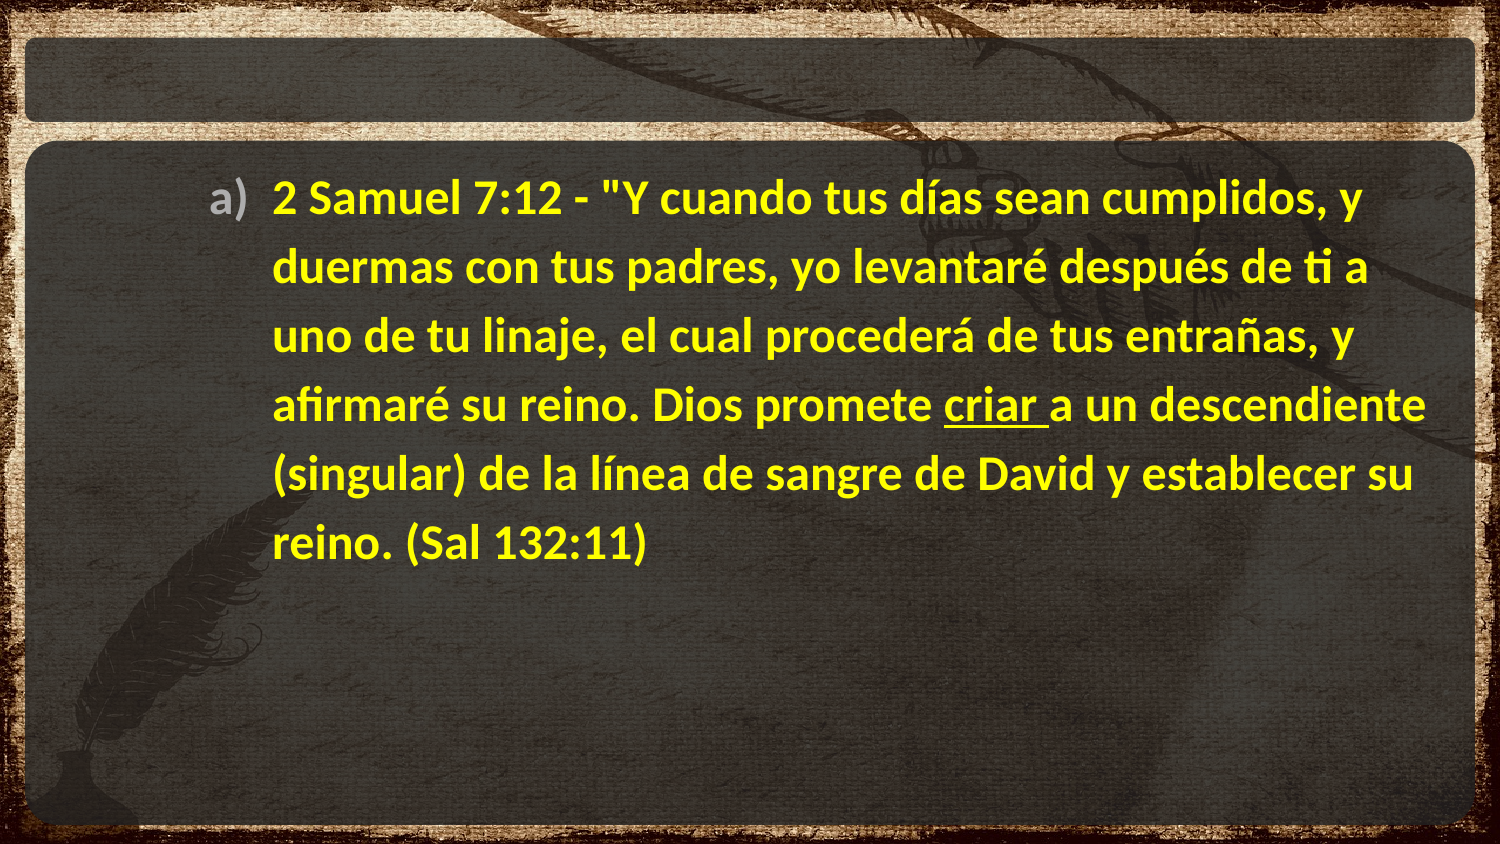

#
2 Samuel 7:12 - "Y cuando tus días sean cumplidos, y duermas con tus padres, yo levantaré después de ti a uno de tu linaje, el cual procederá de tus entrañas, y afirmaré su reino. Dios promete criar a un descendiente (singular) de la línea de sangre de David y establecer su reino. (Sal 132:11)